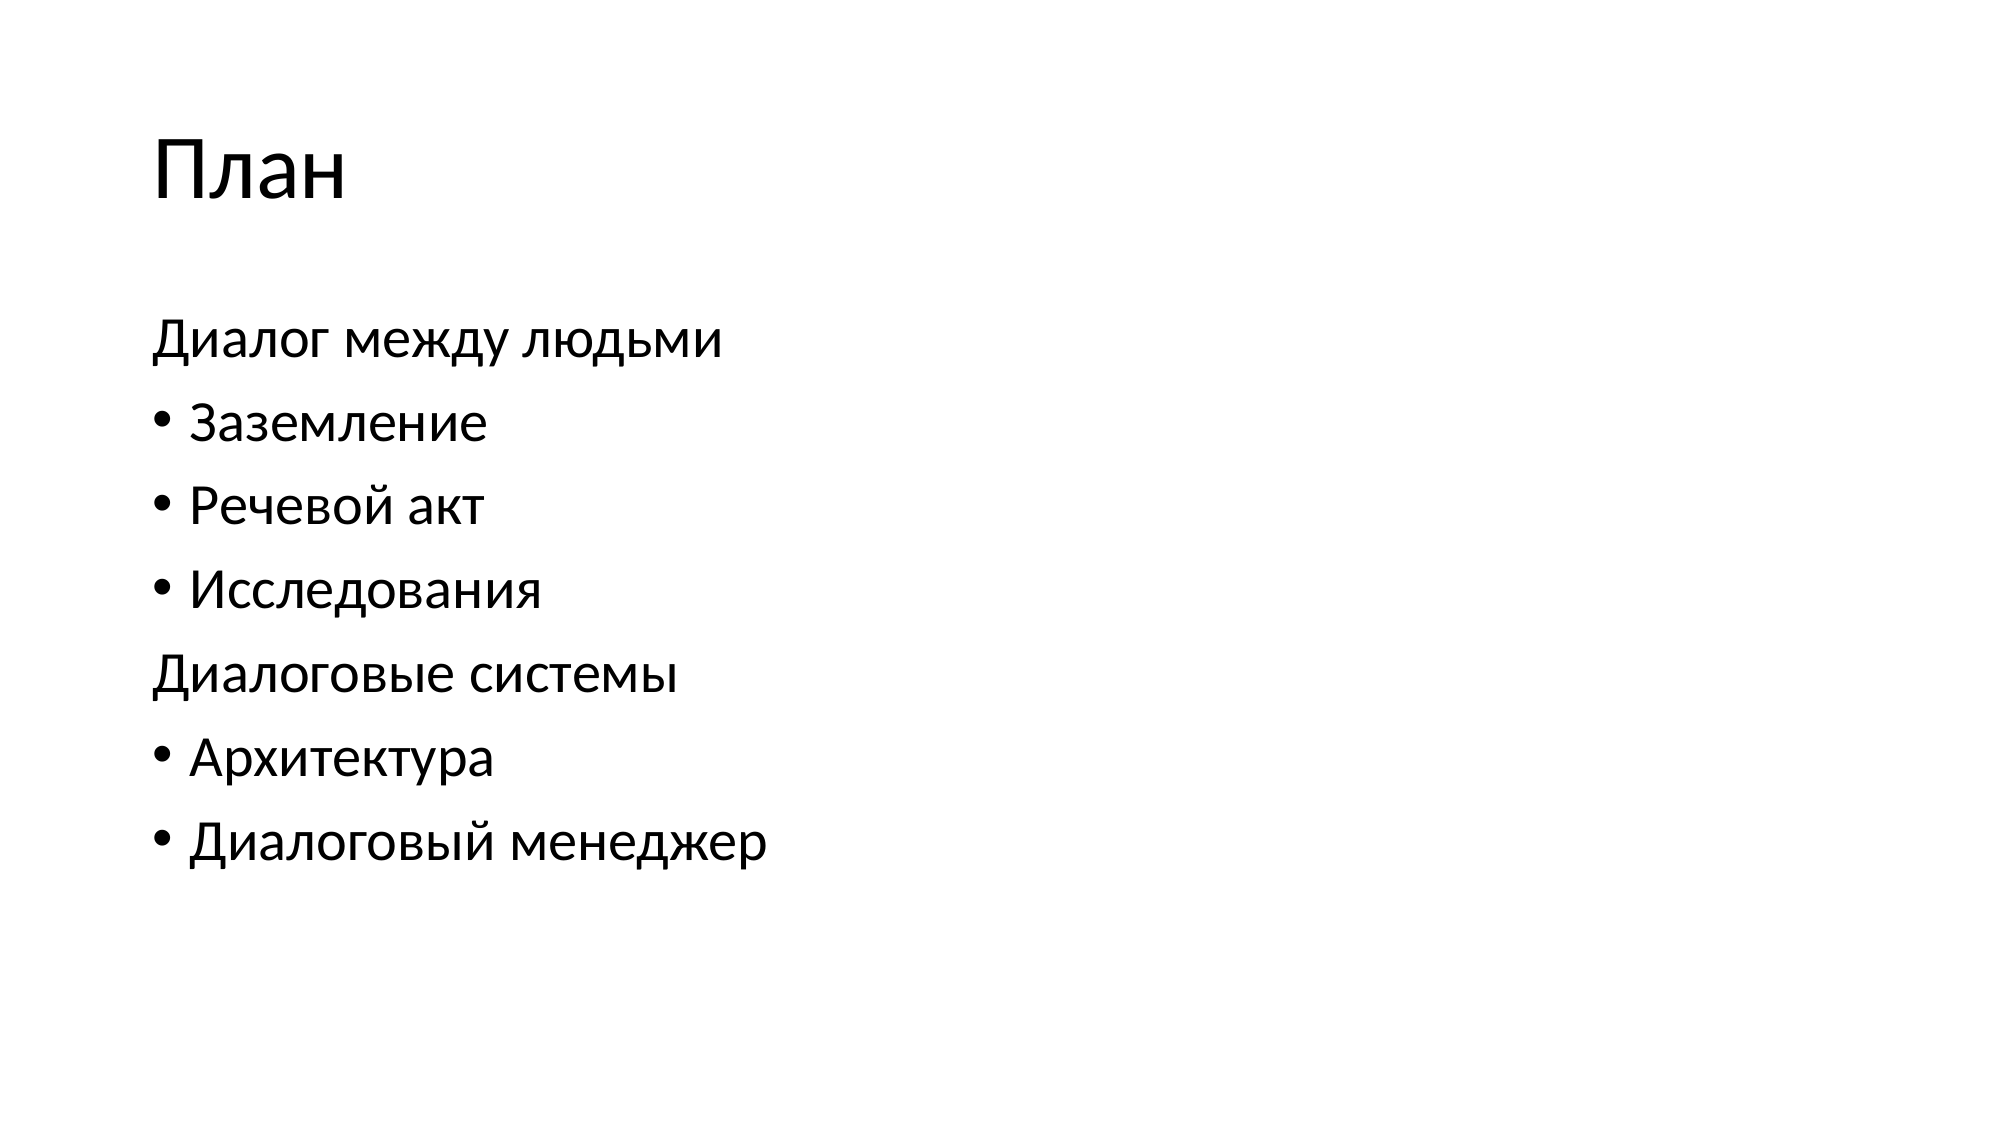

# План
Диалог между людьми
Заземление
Речевой акт
Исследования
Диалоговые системы
Архитектура
Диалоговый менеджер